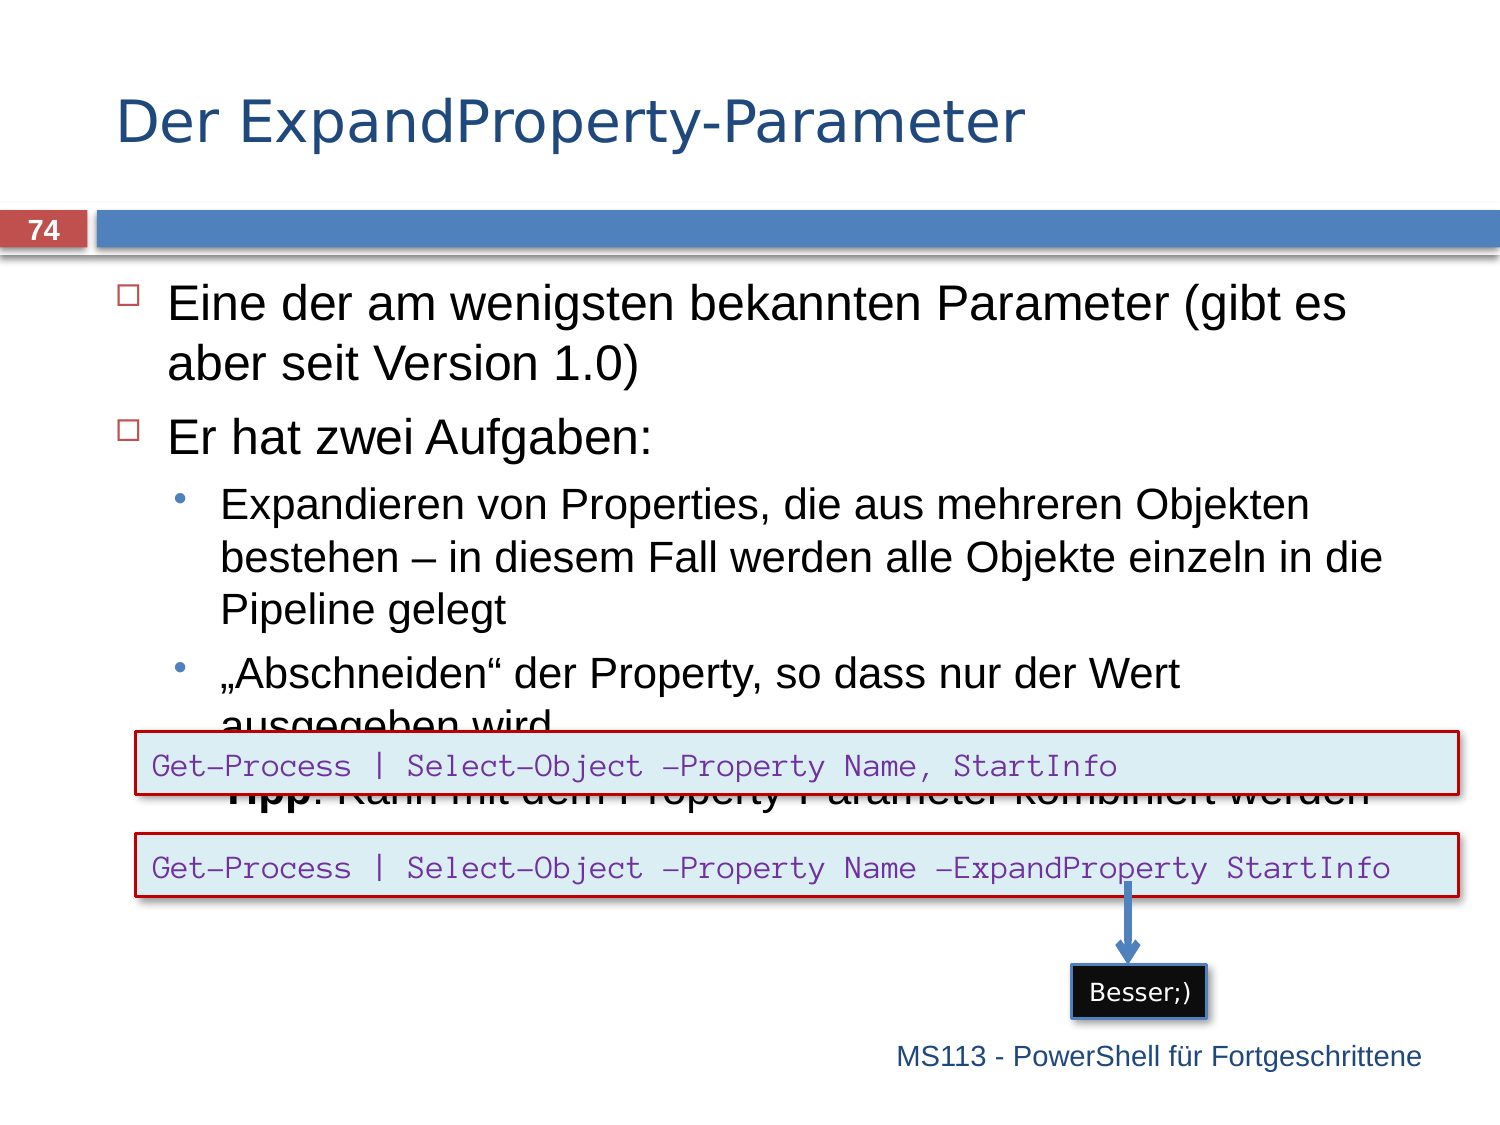

# Der ExpandProperty-Parameter
74
Eine der am wenigsten bekannten Parameter (gibt es aber seit Version 1.0)
Er hat zwei Aufgaben:
Expandieren von Properties, die aus mehreren Objekten bestehen – in diesem Fall werden alle Objekte einzeln in die Pipeline gelegt
„Abschneiden“ der Property, so dass nur der Wert ausgegeben wird
Tipp: Kann mit dem Property-Parameter kombiniert werden
Get-Process | Select-Object –Property Name, StartInfo
Get-Process | Select-Object –Property Name –ExpandProperty StartInfo
Besser;)
MS113 - PowerShell für Fortgeschrittene